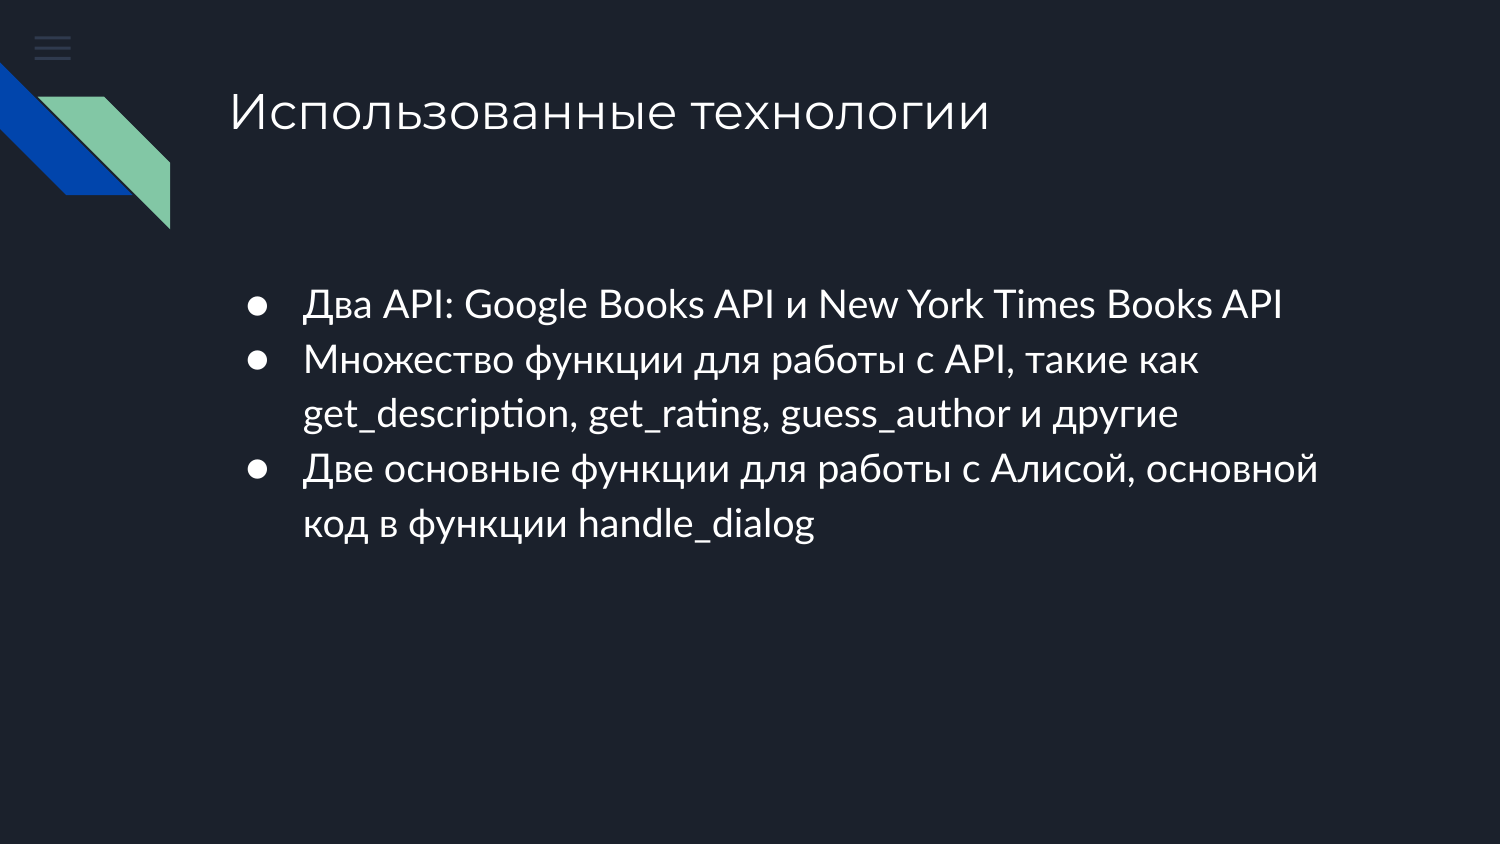

# Использованные технологии
Два API: Google Books API и New York Times Books API
Множество функции для работы с API, такие как get_description, get_rating, guess_author и другие
Две основные функции для работы с Алисой, основной код в функции handle_dialog